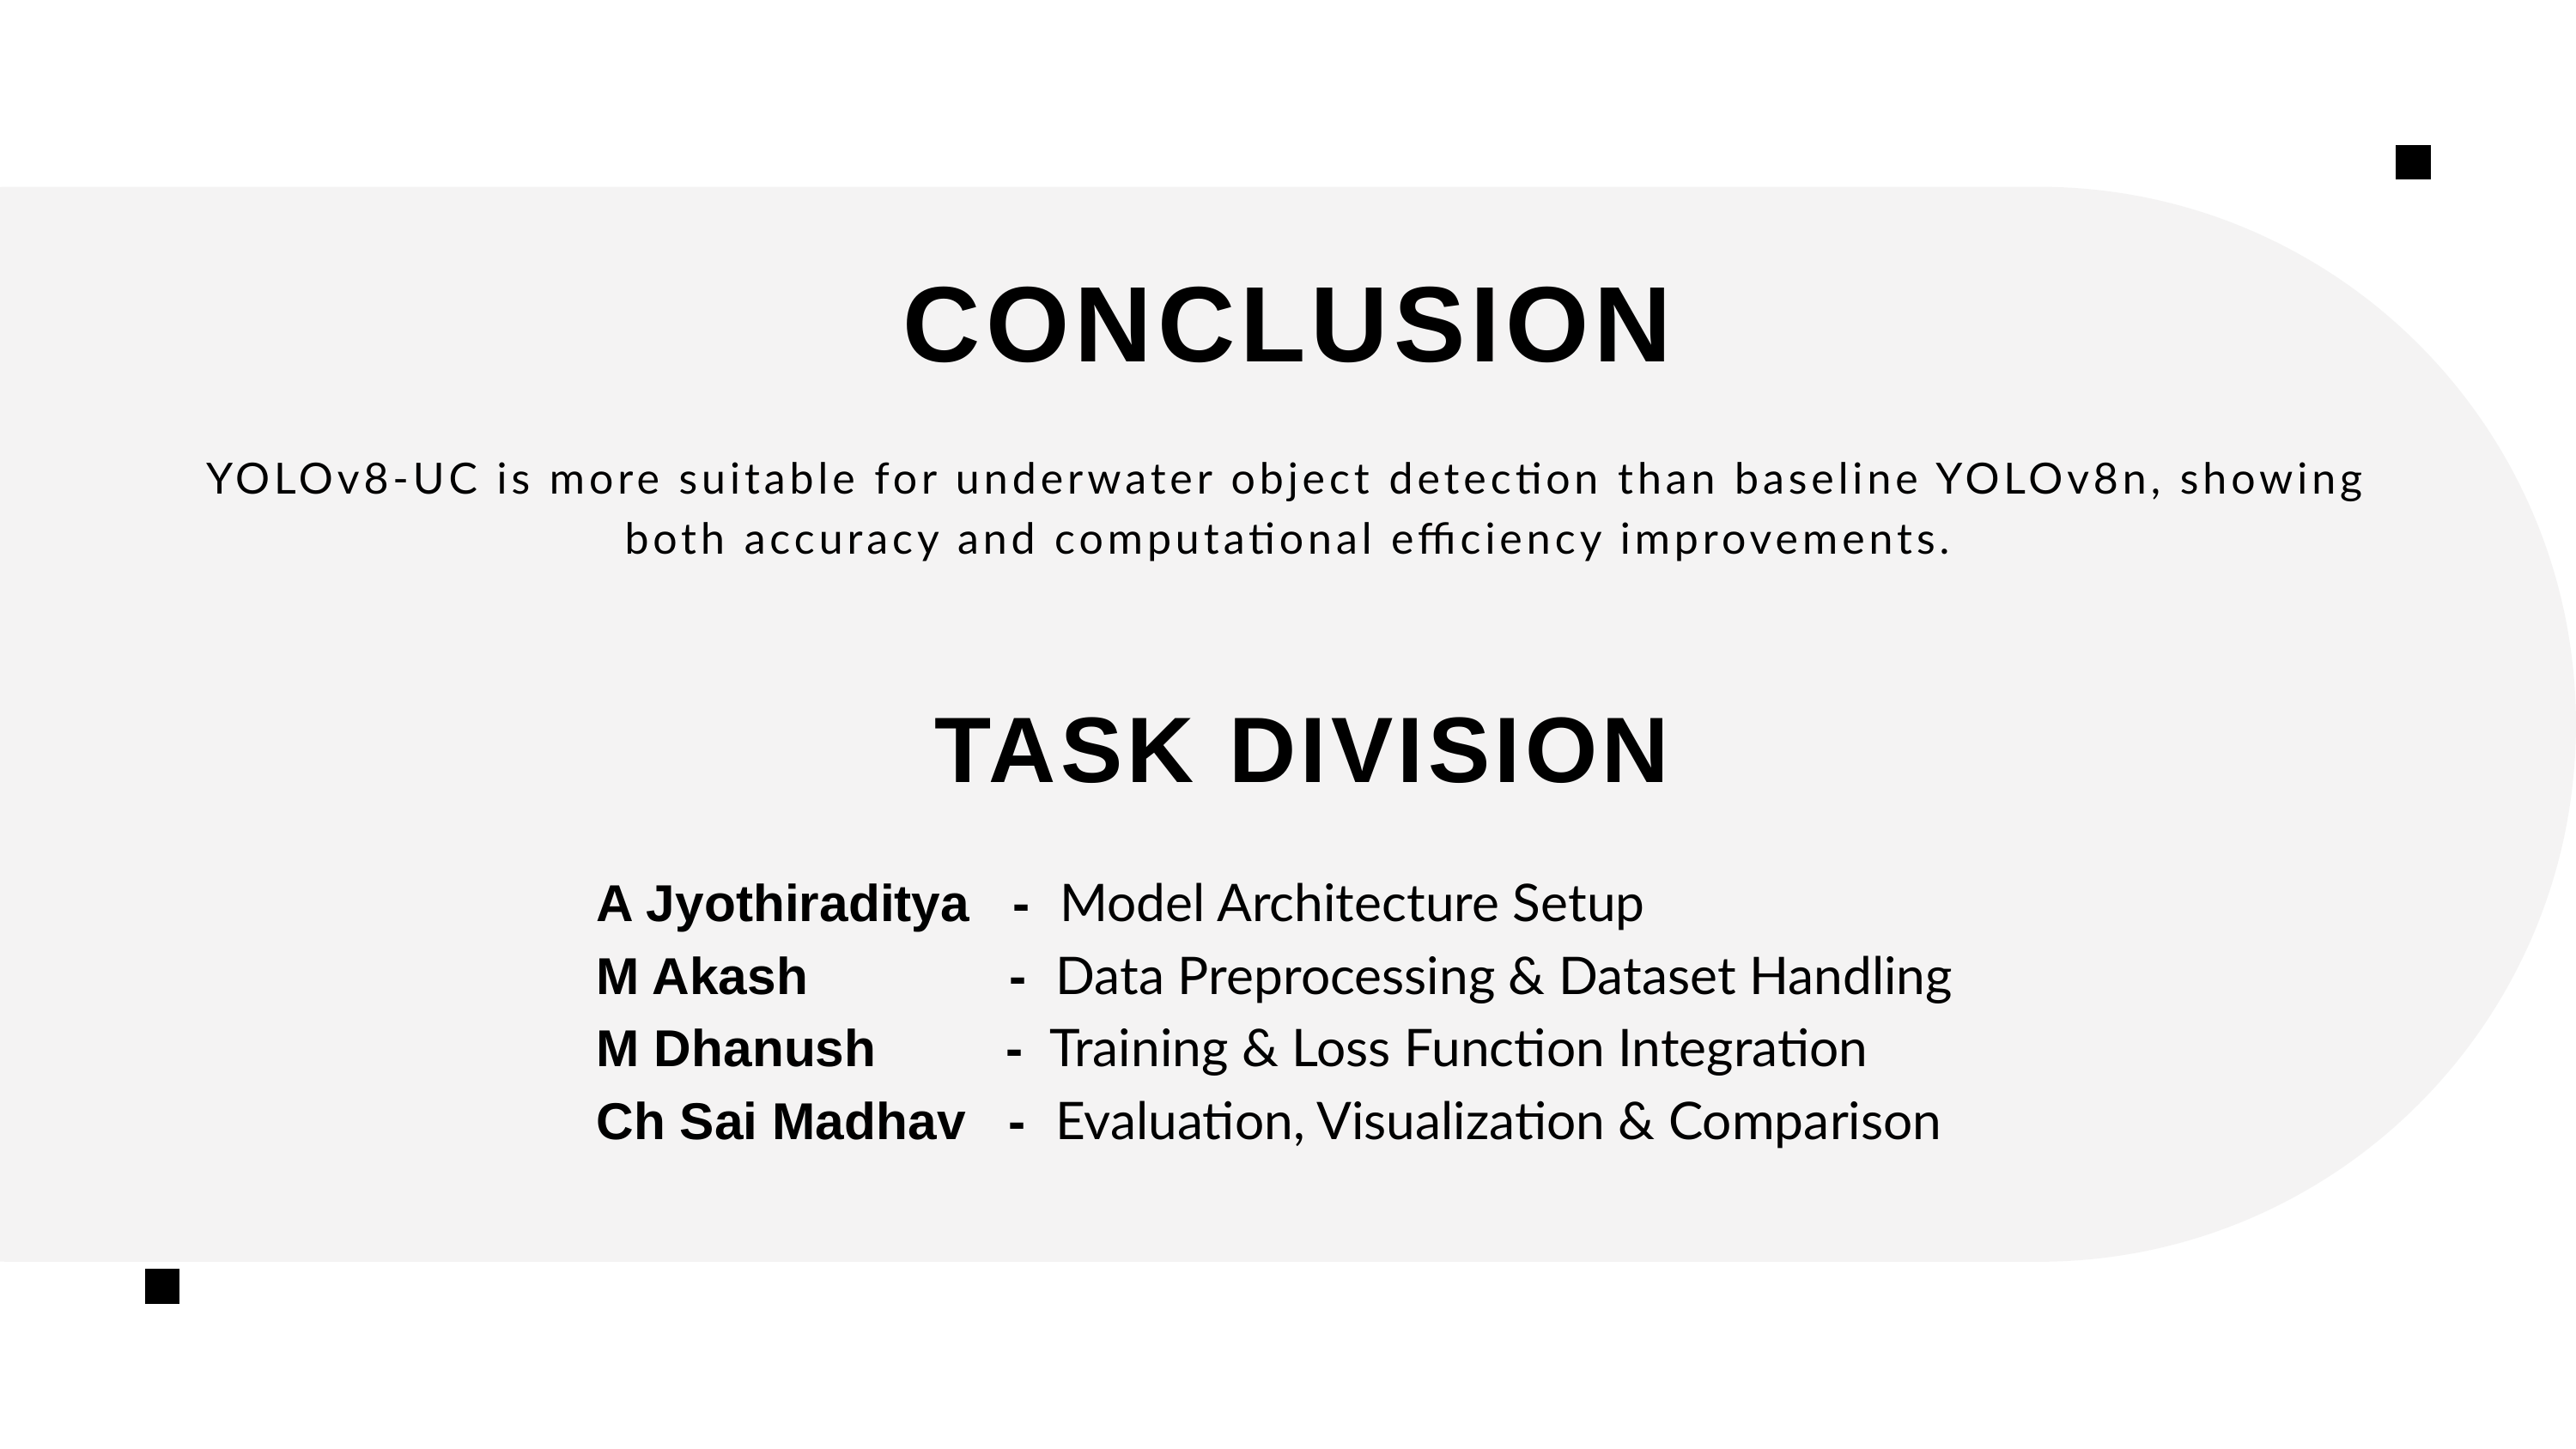

CONCLUSION
YOLOv8-UC is more suitable for underwater object detection than baseline YOLOv8n, showing both accuracy and computational efficiency improvements.
TASK DIVISION
A Jyothiraditya   -  Model Architecture Setup
M Akash              -  Data Preprocessing & Dataset Handling
M Dhanush         -  Training & Loss Function Integration
Ch Sai Madhav   -  Evaluation, Visualization & Comparison